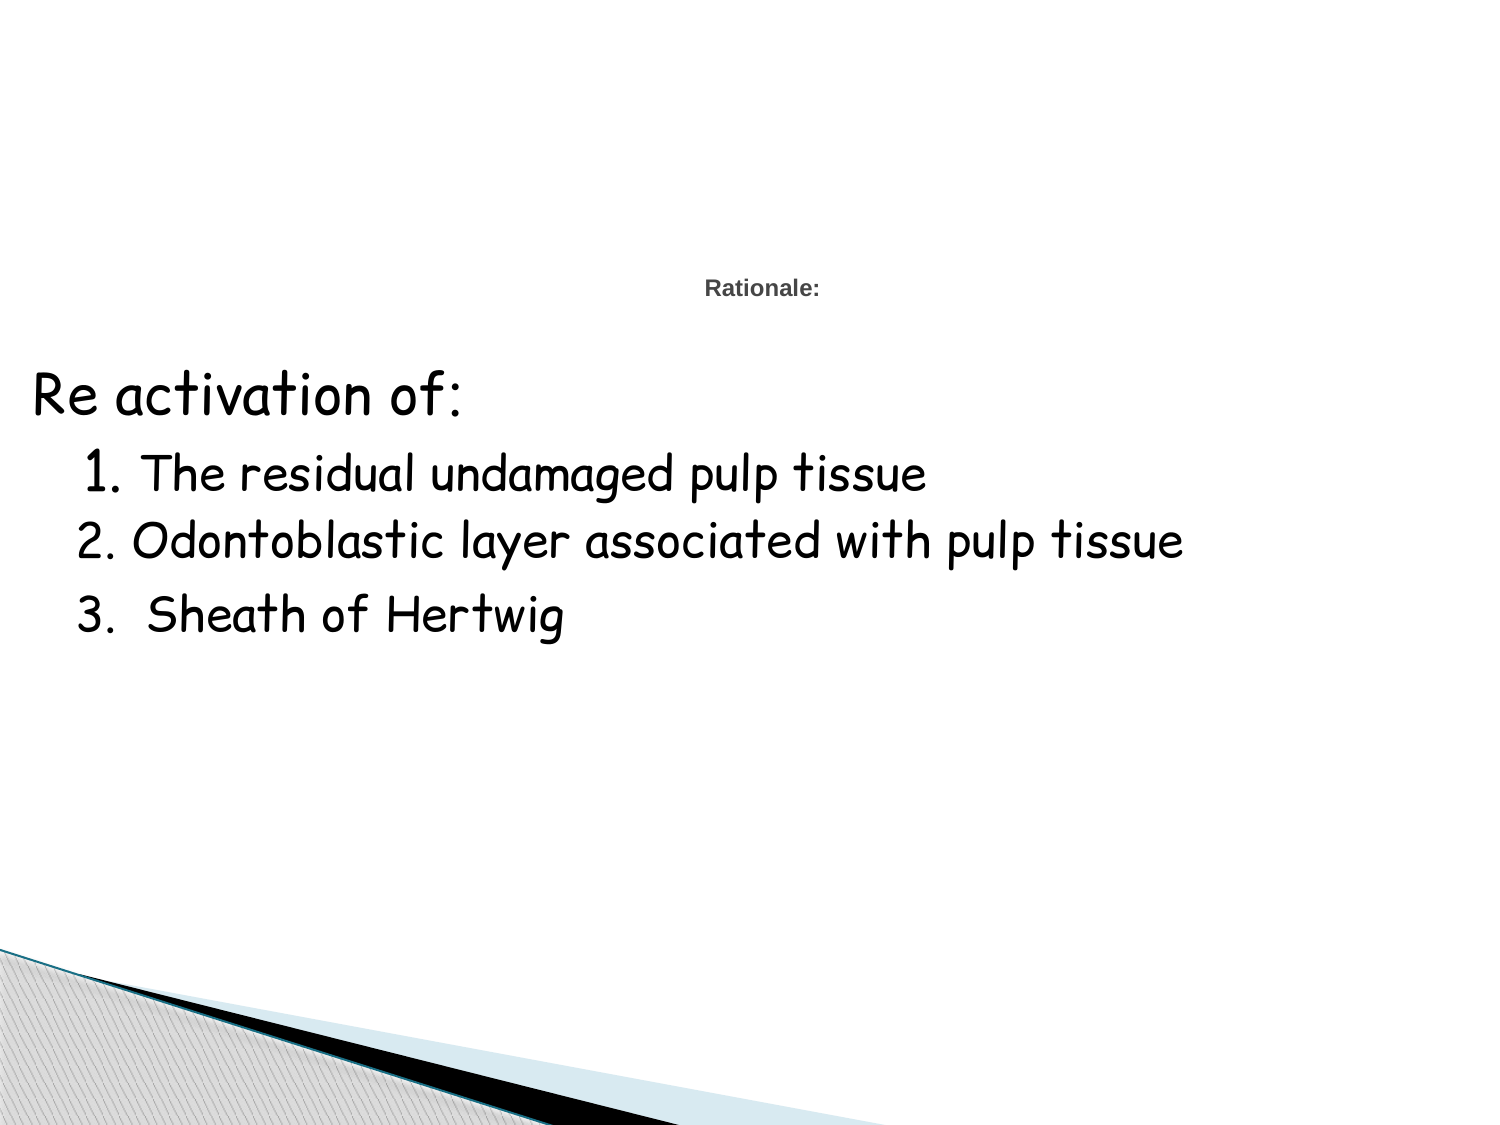

# Rationale:

Re activation of:
   1. The residual undamaged pulp tissue
   2. Odontoblastic layer associated with pulp tissue
   3.  Sheath of Hertwig